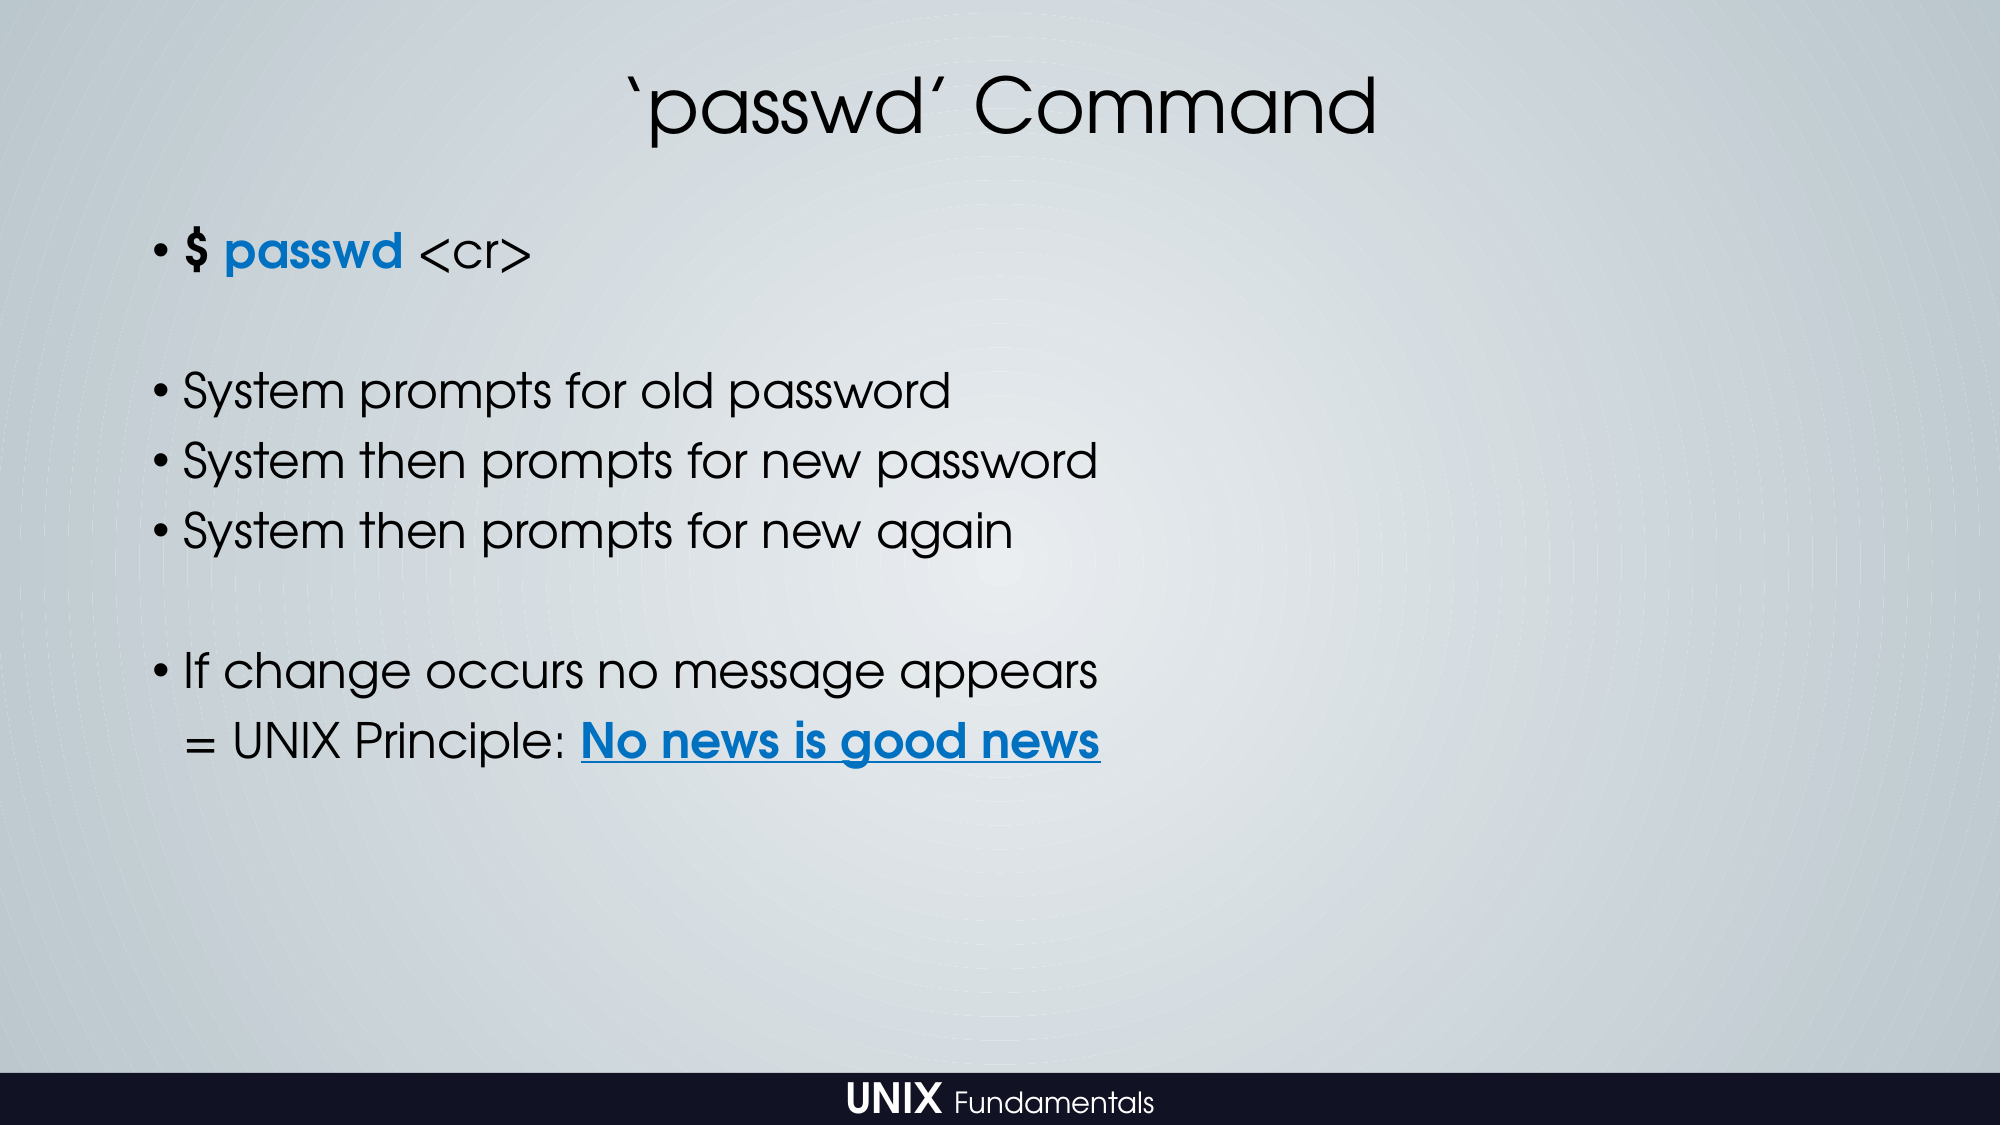

# ‘passwd’ Command
$ passwd <cr>

System prompts for old password
System then prompts for new password
System then prompts for new again

If change occurs no message appears
	= UNIX Principle: No news is good news